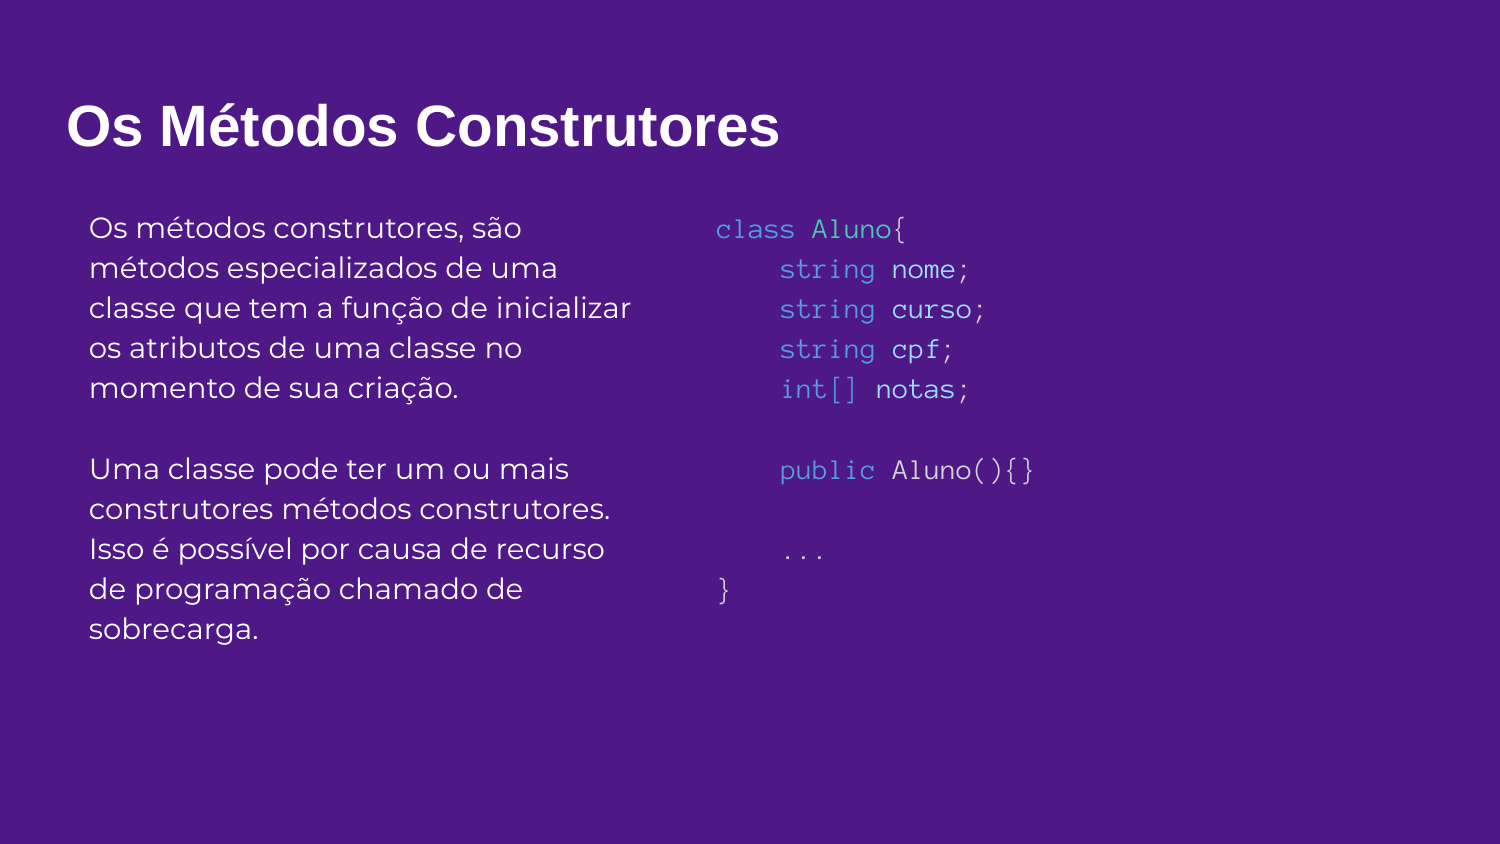

# Os Métodos Construtores
Os métodos construtores, são métodos especializados de uma classe que tem a função de inicializar os atributos de uma classe no momento de sua criação.

Uma classe pode ter um ou mais construtores métodos construtores. Isso é possível por causa de recurso de programação chamado de sobrecarga.
class Aluno{
    string nome;
    string curso;
    string cpf;
    int[] notas;

    public Aluno(){}

    ...
}